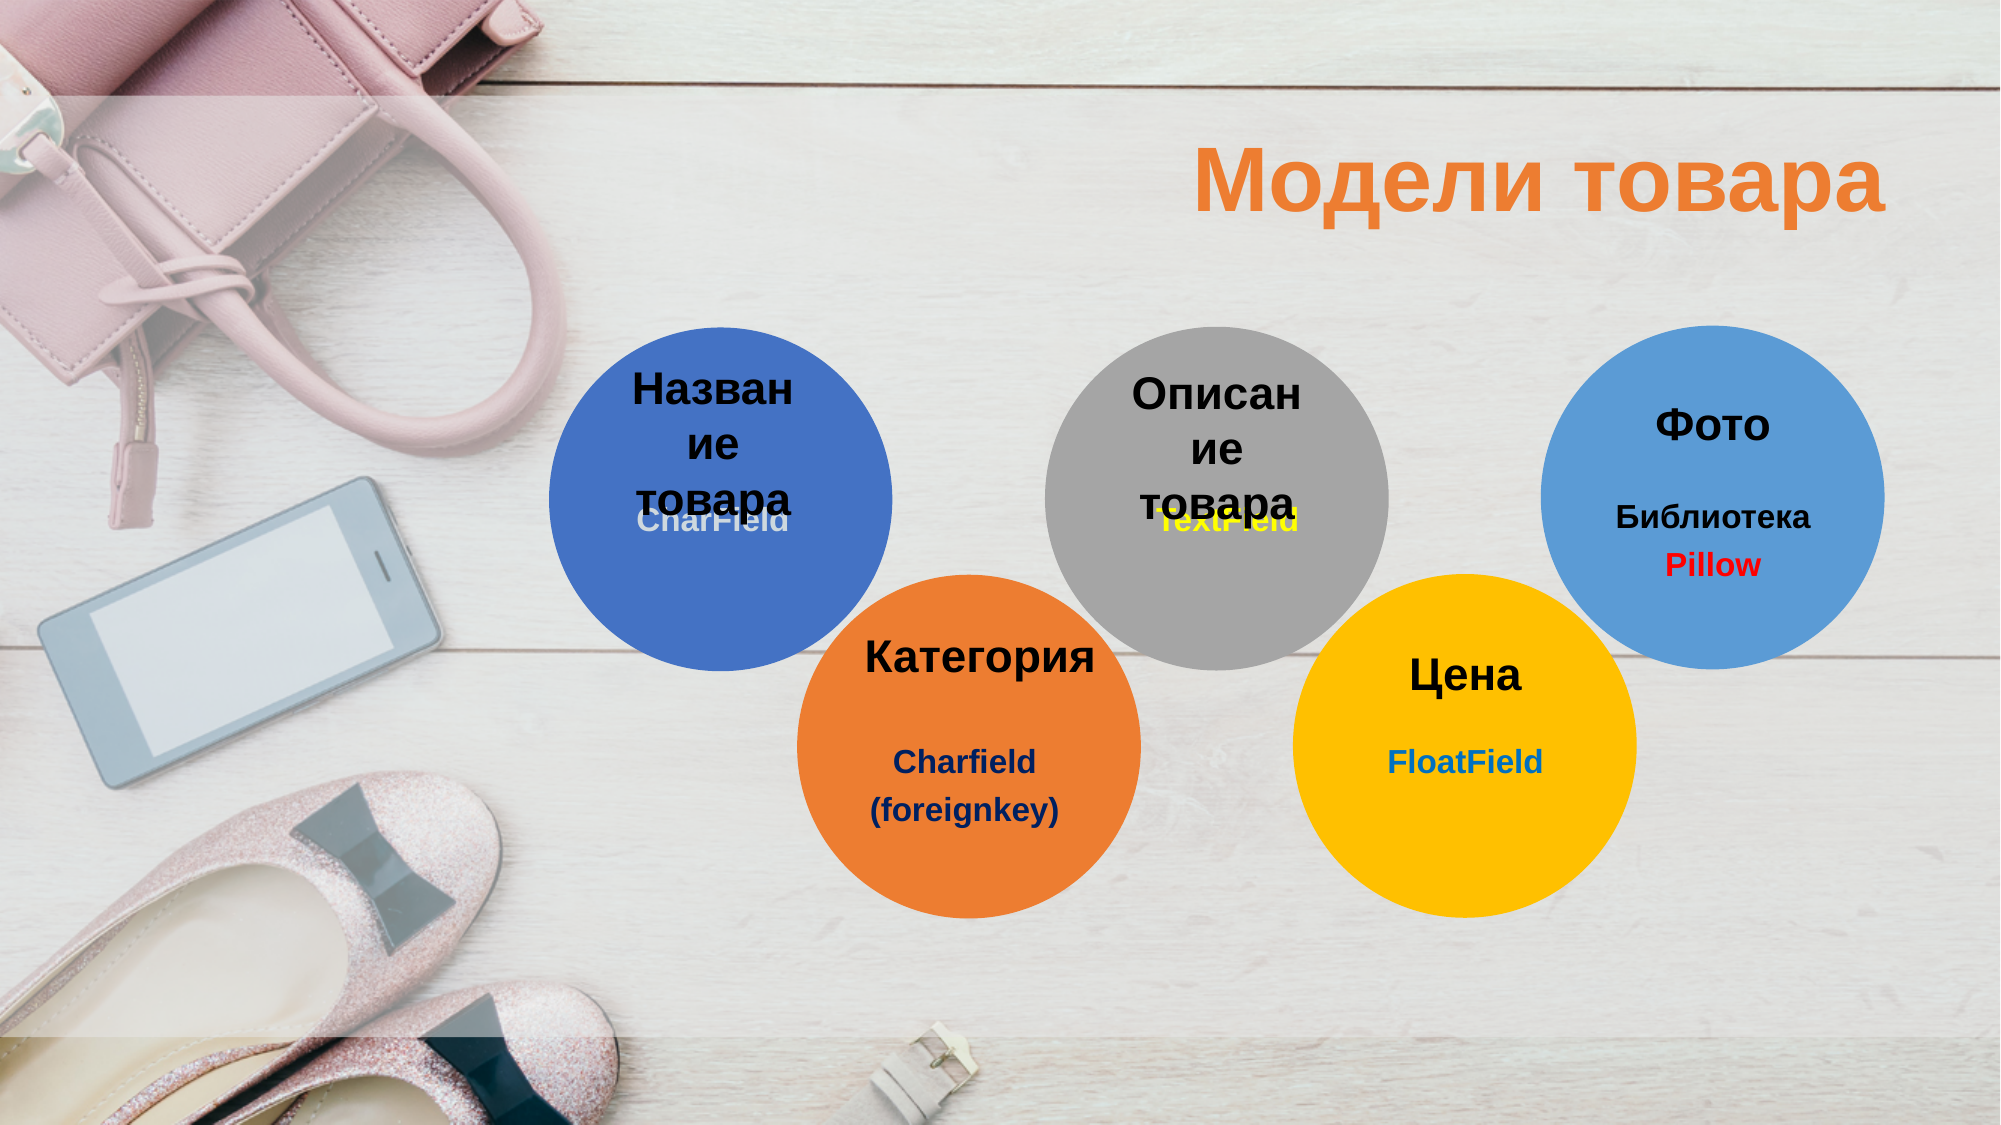

Модели товара

Название
товара
Описание товара
Фото
Библиотека Pillow
CharField
TextField

Категория
Цена
Charfield (foreignkey)
FloatField